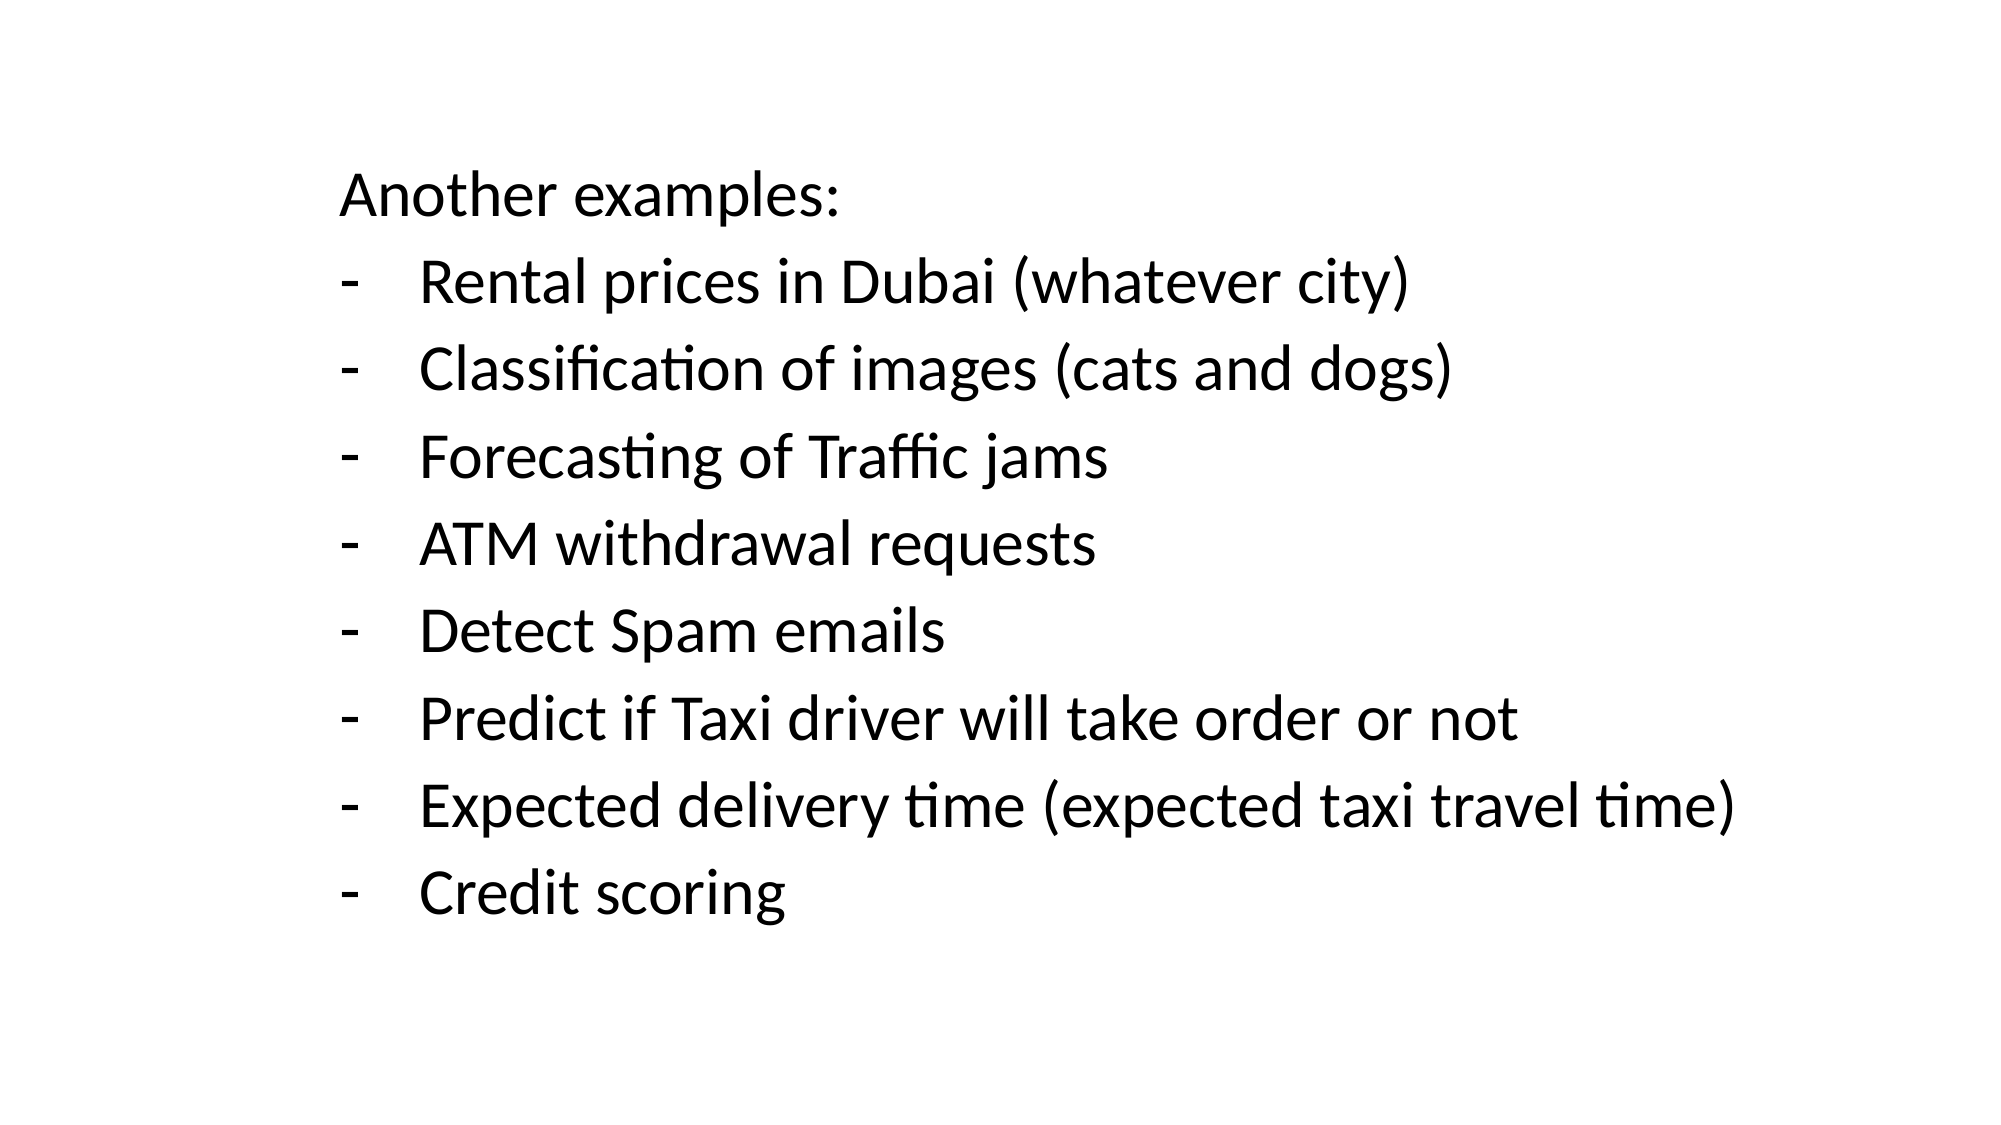

Another examples:
Rental prices in Dubai (whatever city)
Classification of images (cats and dogs)
Forecasting of Traffic jams
ATM withdrawal requests
Detect Spam emails
Predict if Taxi driver will take order or not
Expected delivery time (expected taxi travel time)
Credit scoring